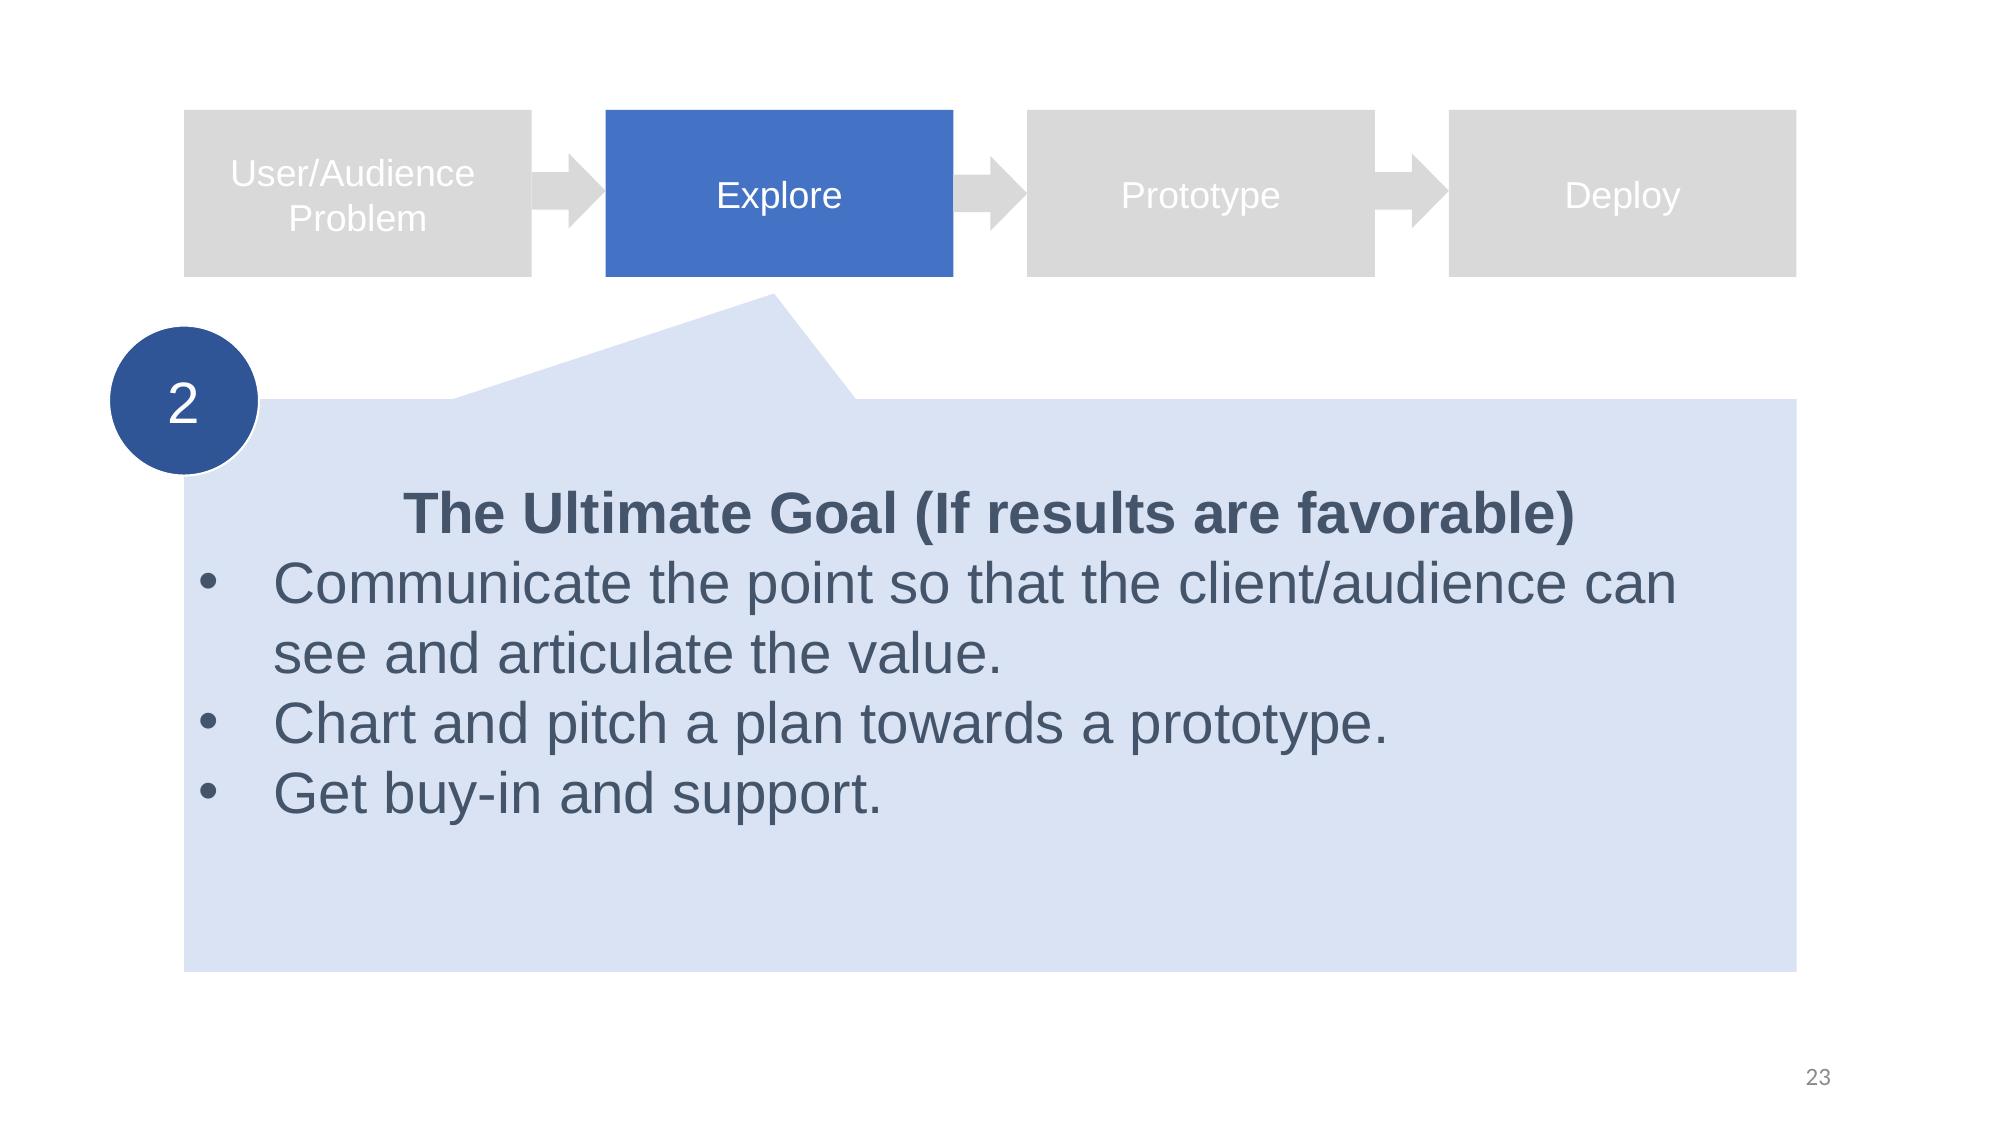

User/Audience
Problem
Explore
Prototype
Deploy

2
The Ultimate Goal (If results are favorable)
Communicate the point so that the client/audience can see and articulate the value.
Chart and pitch a plan towards a prototype.
Get buy-in and support.

23